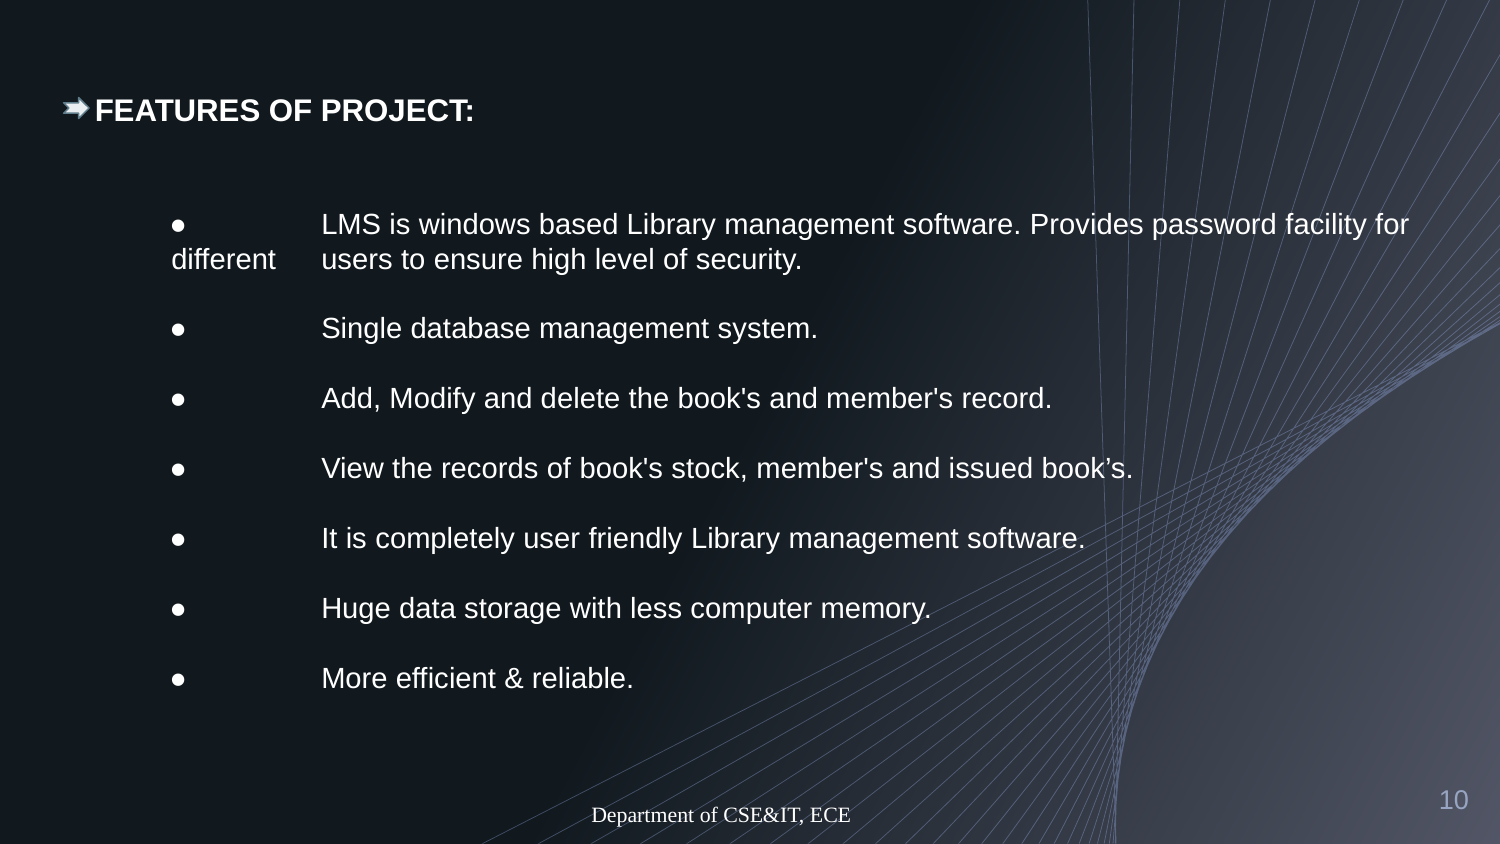

FEATURES OF PROJECT:

⦁	LMS is windows based Library management software. Provides password facility for different 	users to ensure high level of security.

⦁	Single database management system.

⦁	Add, Modify and delete the book's and member's record.

⦁	View the records of book's stock, member's and issued book’s.

⦁	It is completely user friendly Library management software.

⦁	Huge data storage with less computer memory.

⦁	More efficient & reliable.
10
Department of CSE&IT, ECE